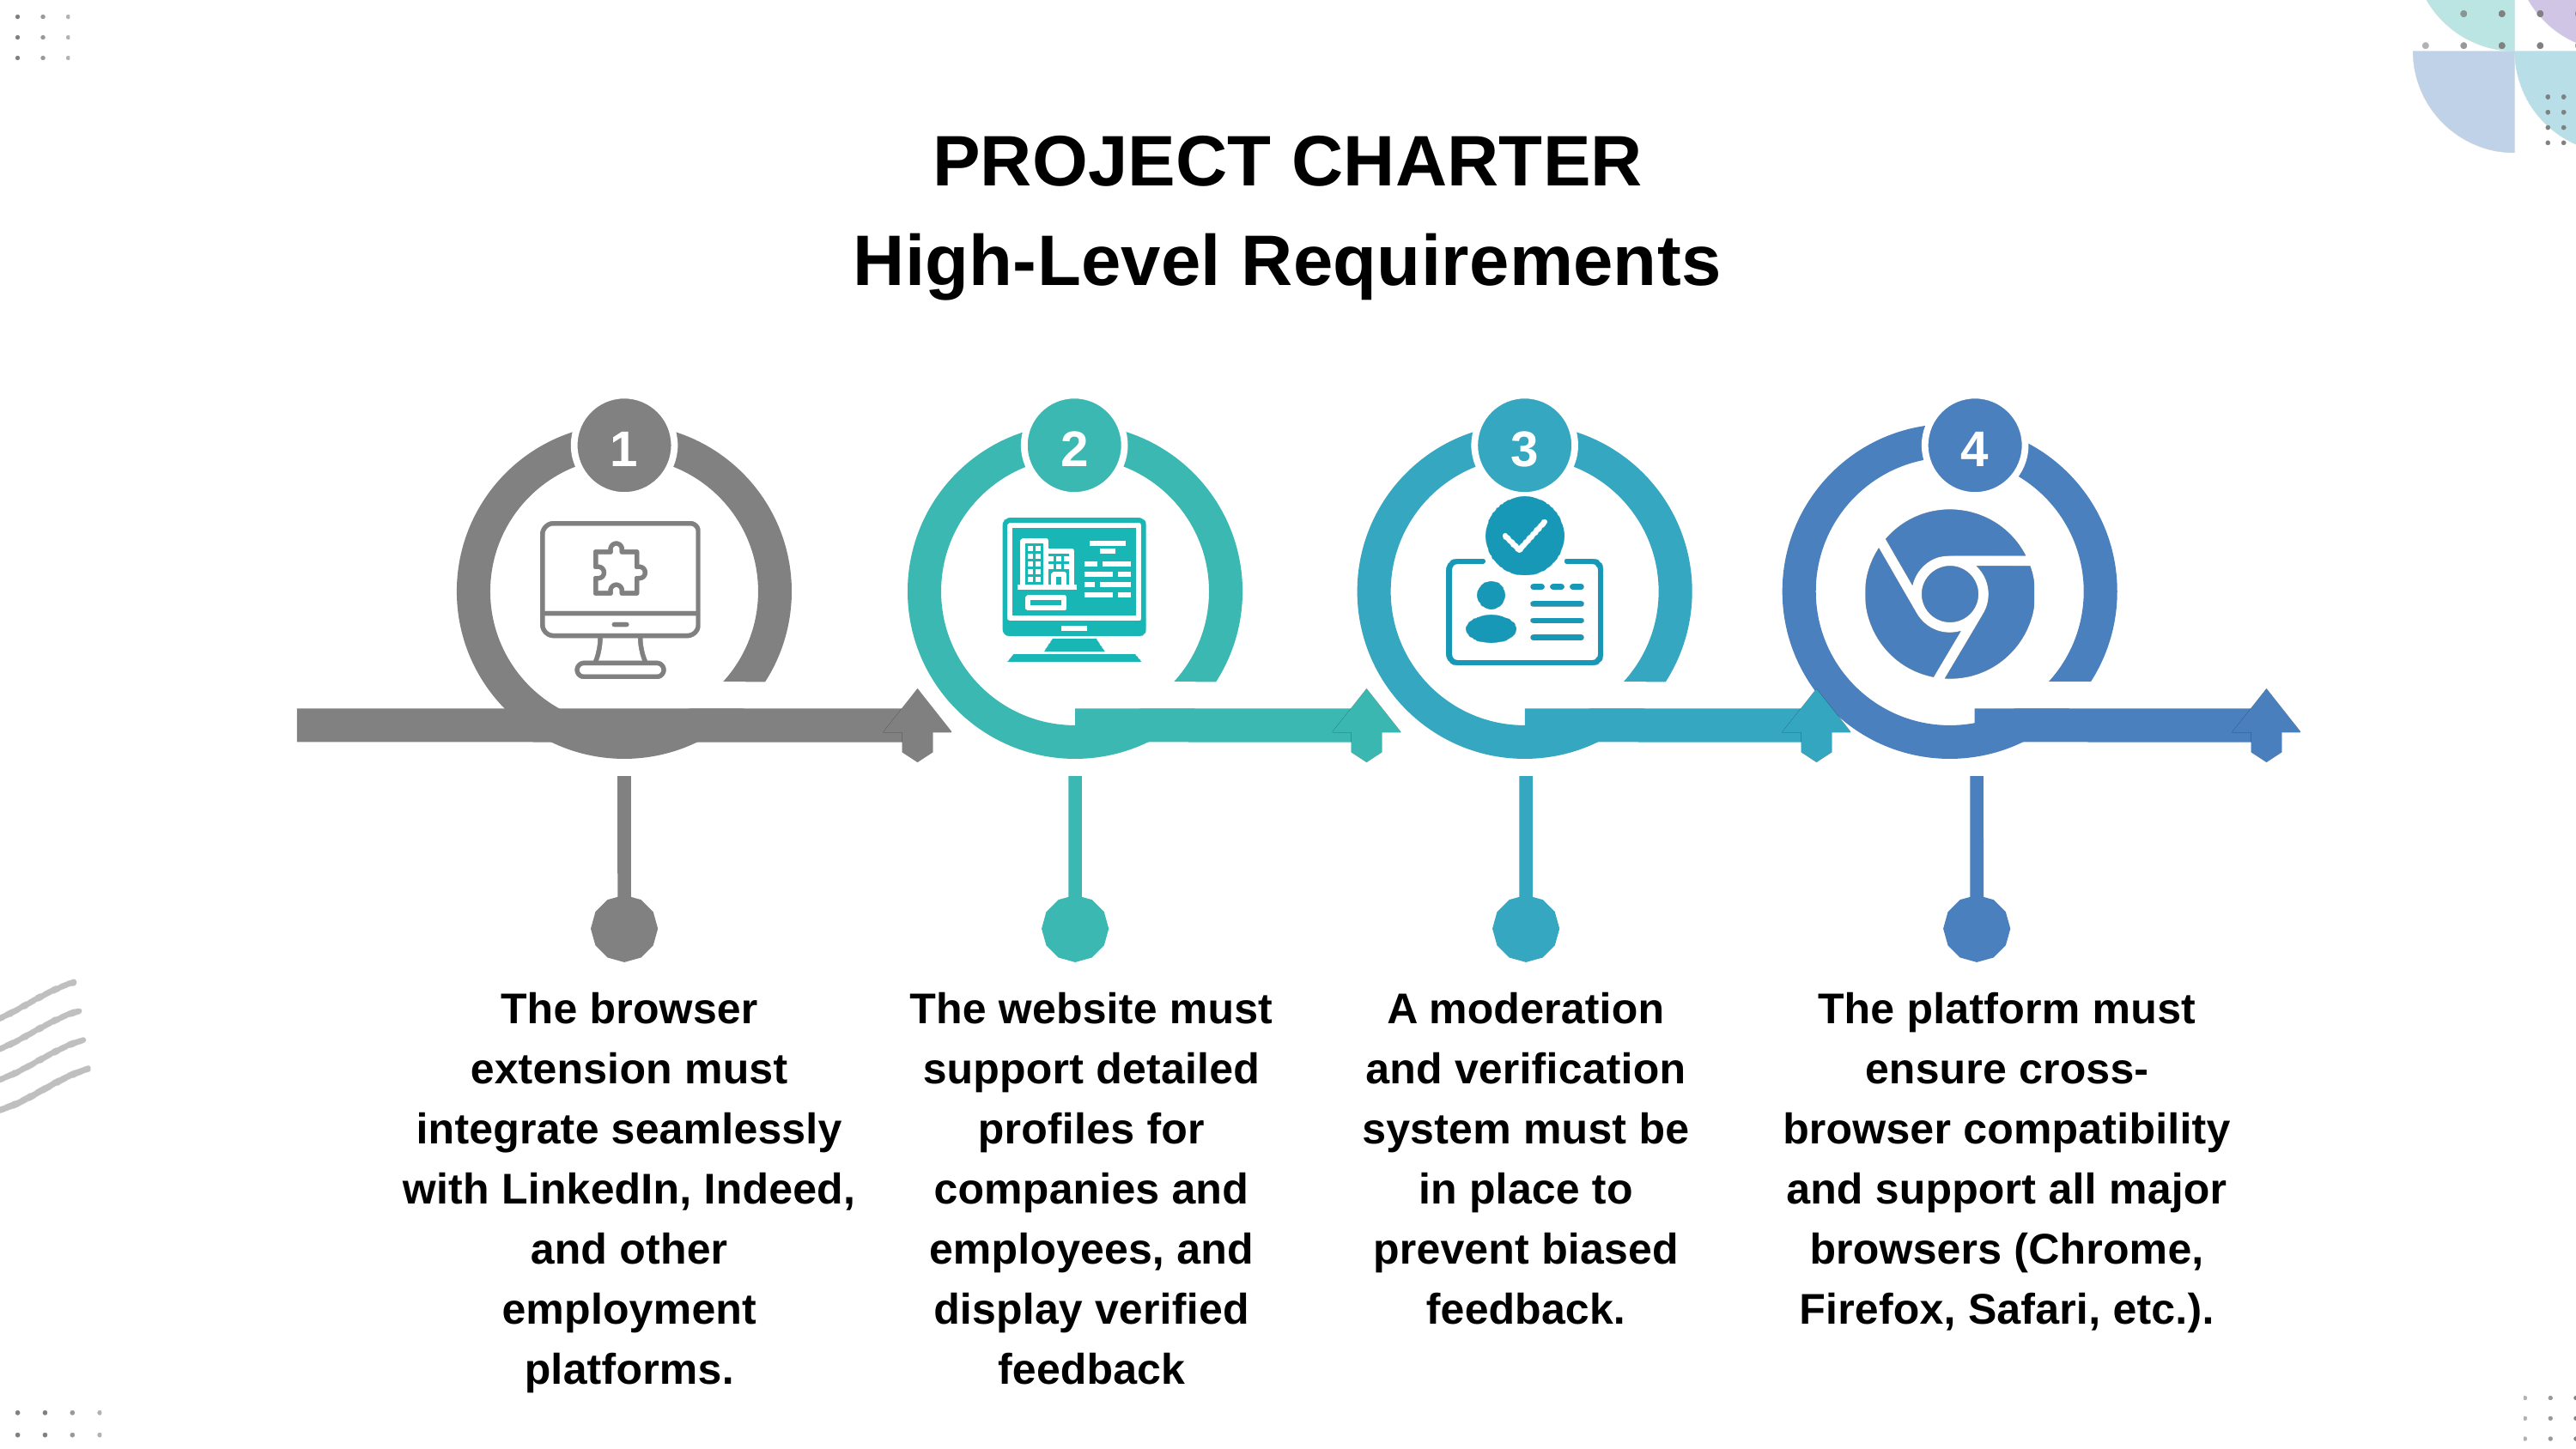

PROJECT CHARTER
High-Level Requirements

1
2
3
4

The browser extension must integrate seamlessly with LinkedIn, Indeed, and other employment platforms.
The website must support detailed profiles for companies and employees, and display verified feedback
A moderation and verification system must be in place to prevent biased feedback.
The platform must ensure cross-browser compatibility and support all major browsers (Chrome, Firefox, Safari, etc.).